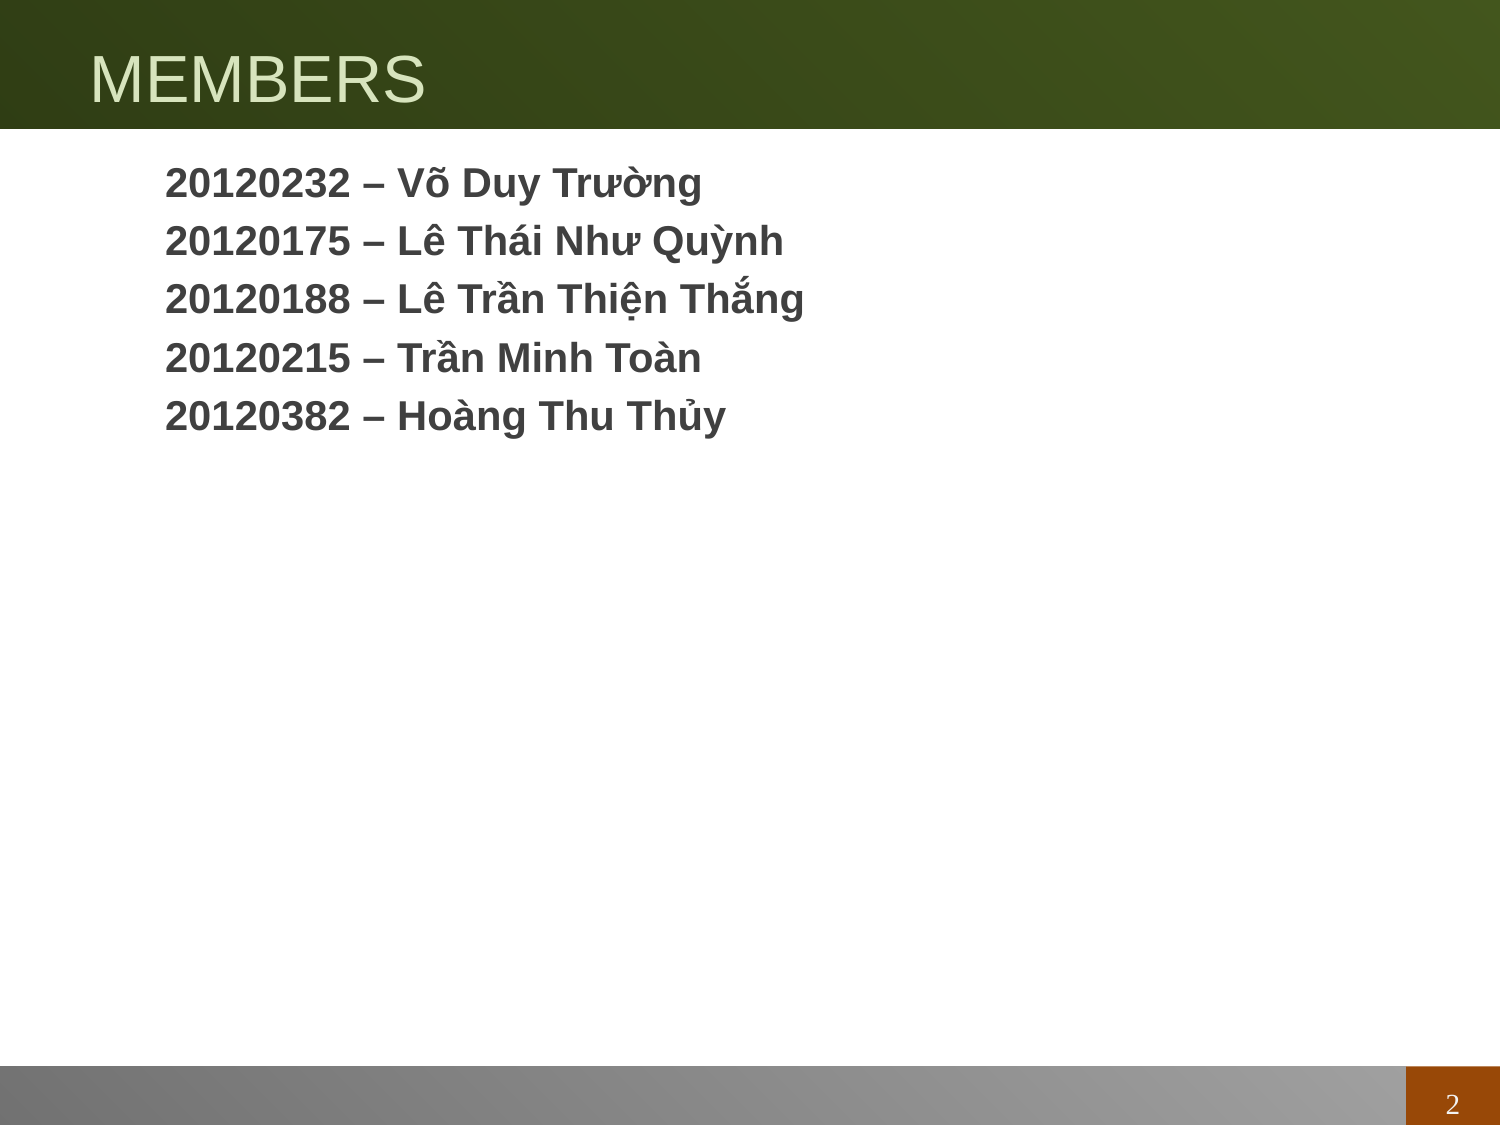

# MEMBERS
20120232 – Võ Duy Trường
20120175 – Lê Thái Như Quỳnh
20120188 – Lê Trần Thiện Thắng
20120215 – Trần Minh Toàn
20120382 – Hoàng Thu Thủy